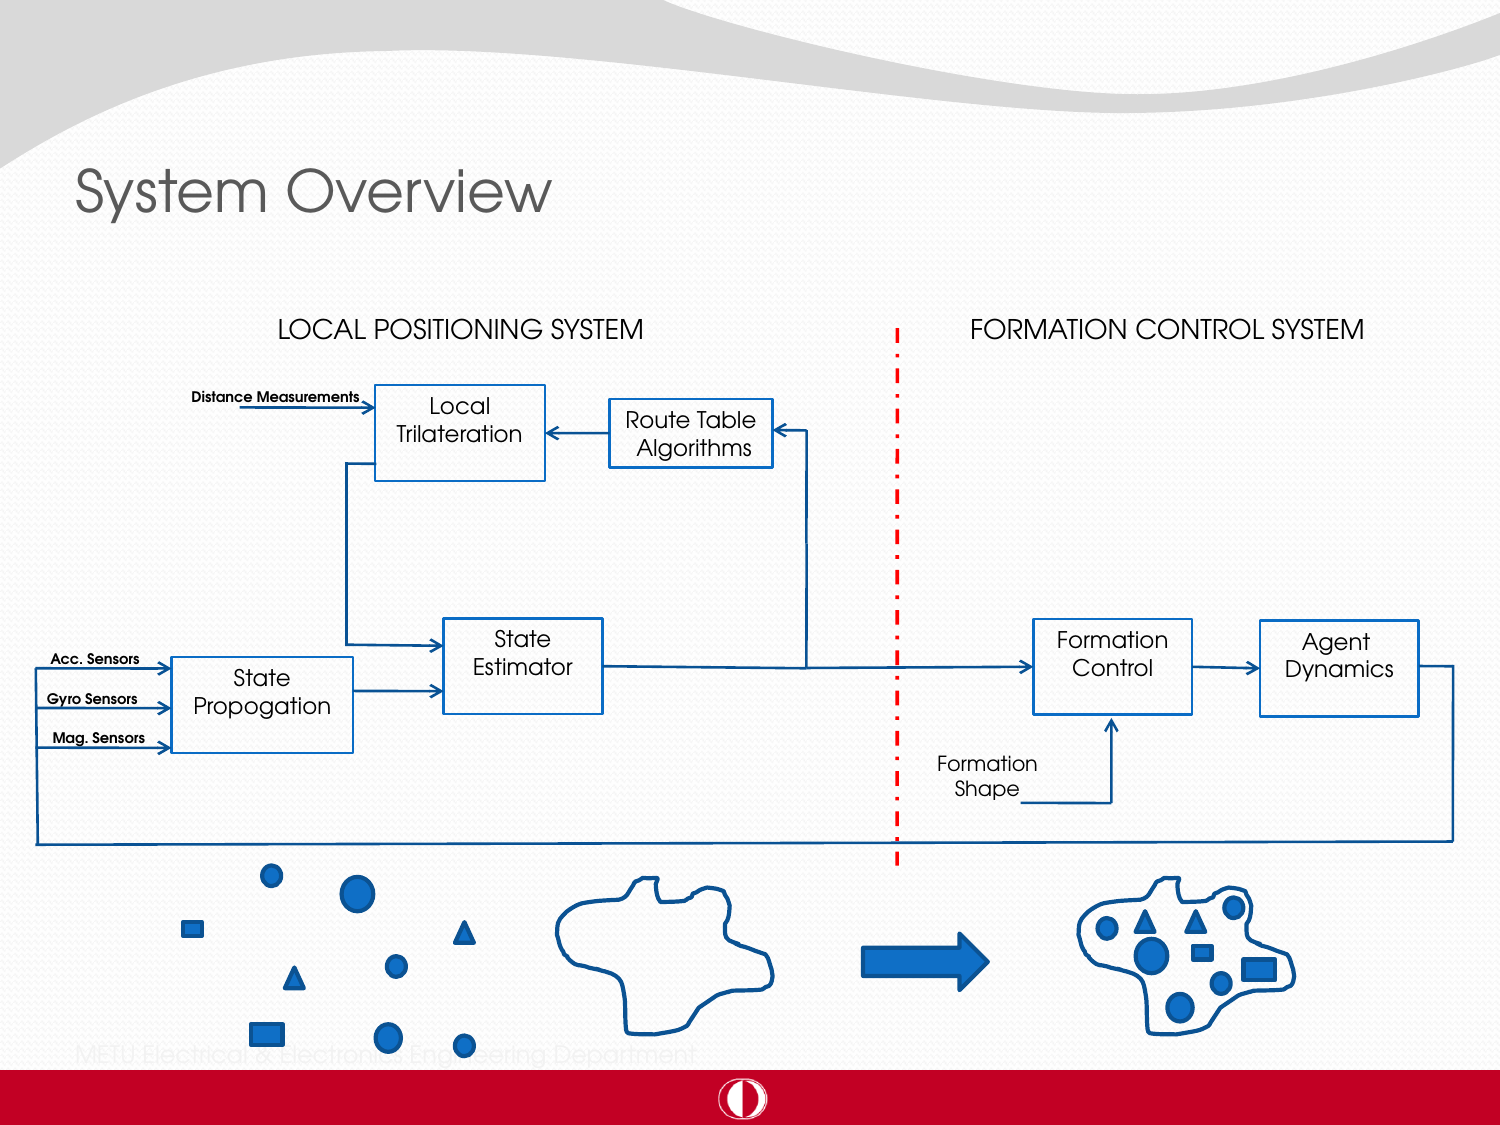

# System Overview
LOCAL POSITIONING SYSTEM
FORMATION CONTROL SYSTEM
Distance Measurements
Local Trilateration

Route Table
 Algorithms

State Estimator

Formation Control

Agent
Dynamics

Acc. Sensors
State Propogation

Gyro Sensors
Mag. Sensors
Formation
Shape

METU Electrical & Electronics Engineering Department